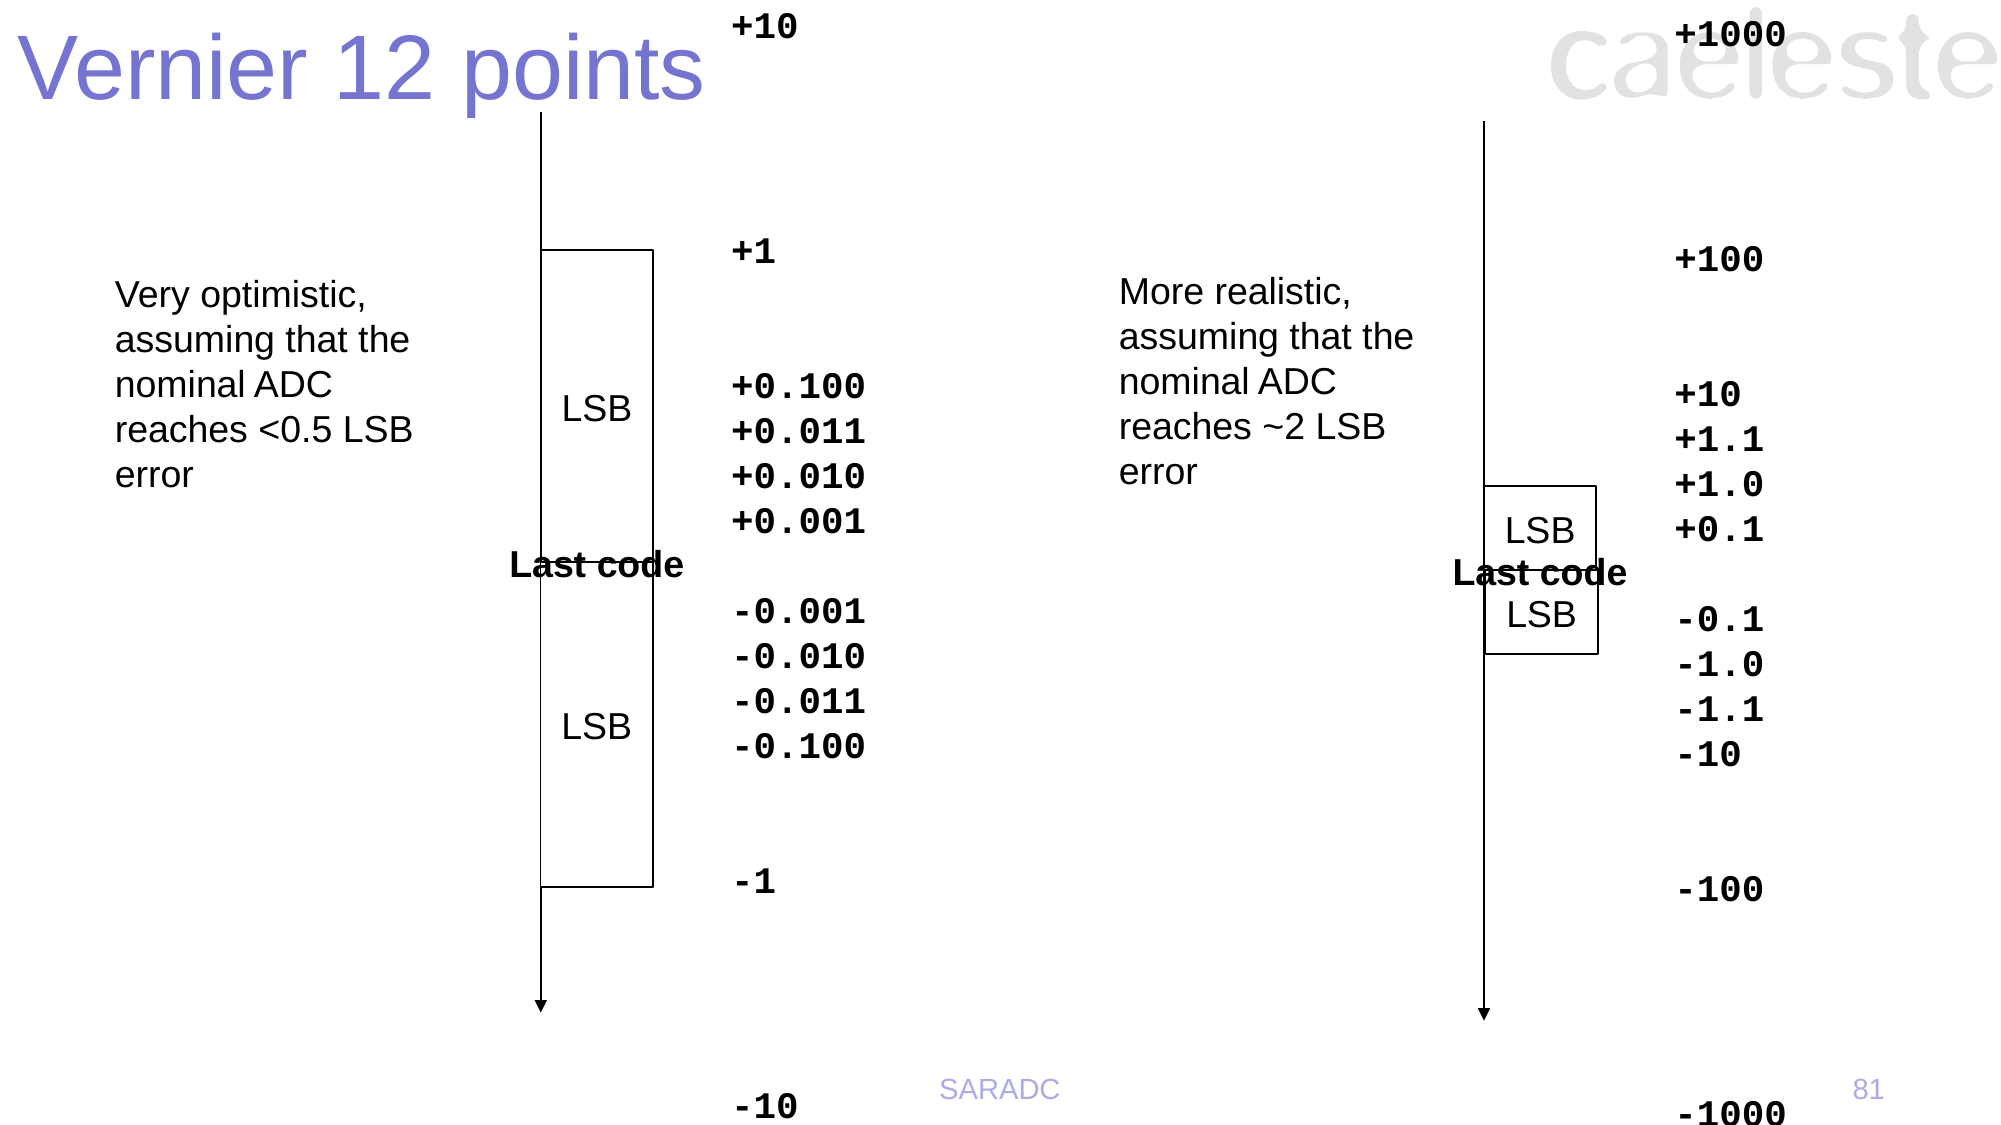

# Vernier 12 points
+10

+1

+0.100
+0.011
+0.010
+0.001

-0.001
-0.010
-0.011
-0.100

-1

-10
+1000

+100

+10
+1.1
+1.0
+0.1

-0.1
-1.0
-1.1
-10

-100

-1000
LSB
More realistic, assuming that the nominal ADC reaches ~2 LSB error
Very optimistic, assuming that the nominal ADC reaches <0.5 LSB error

LSB
Last code
Last code
LSB
LSB
SARADC
81